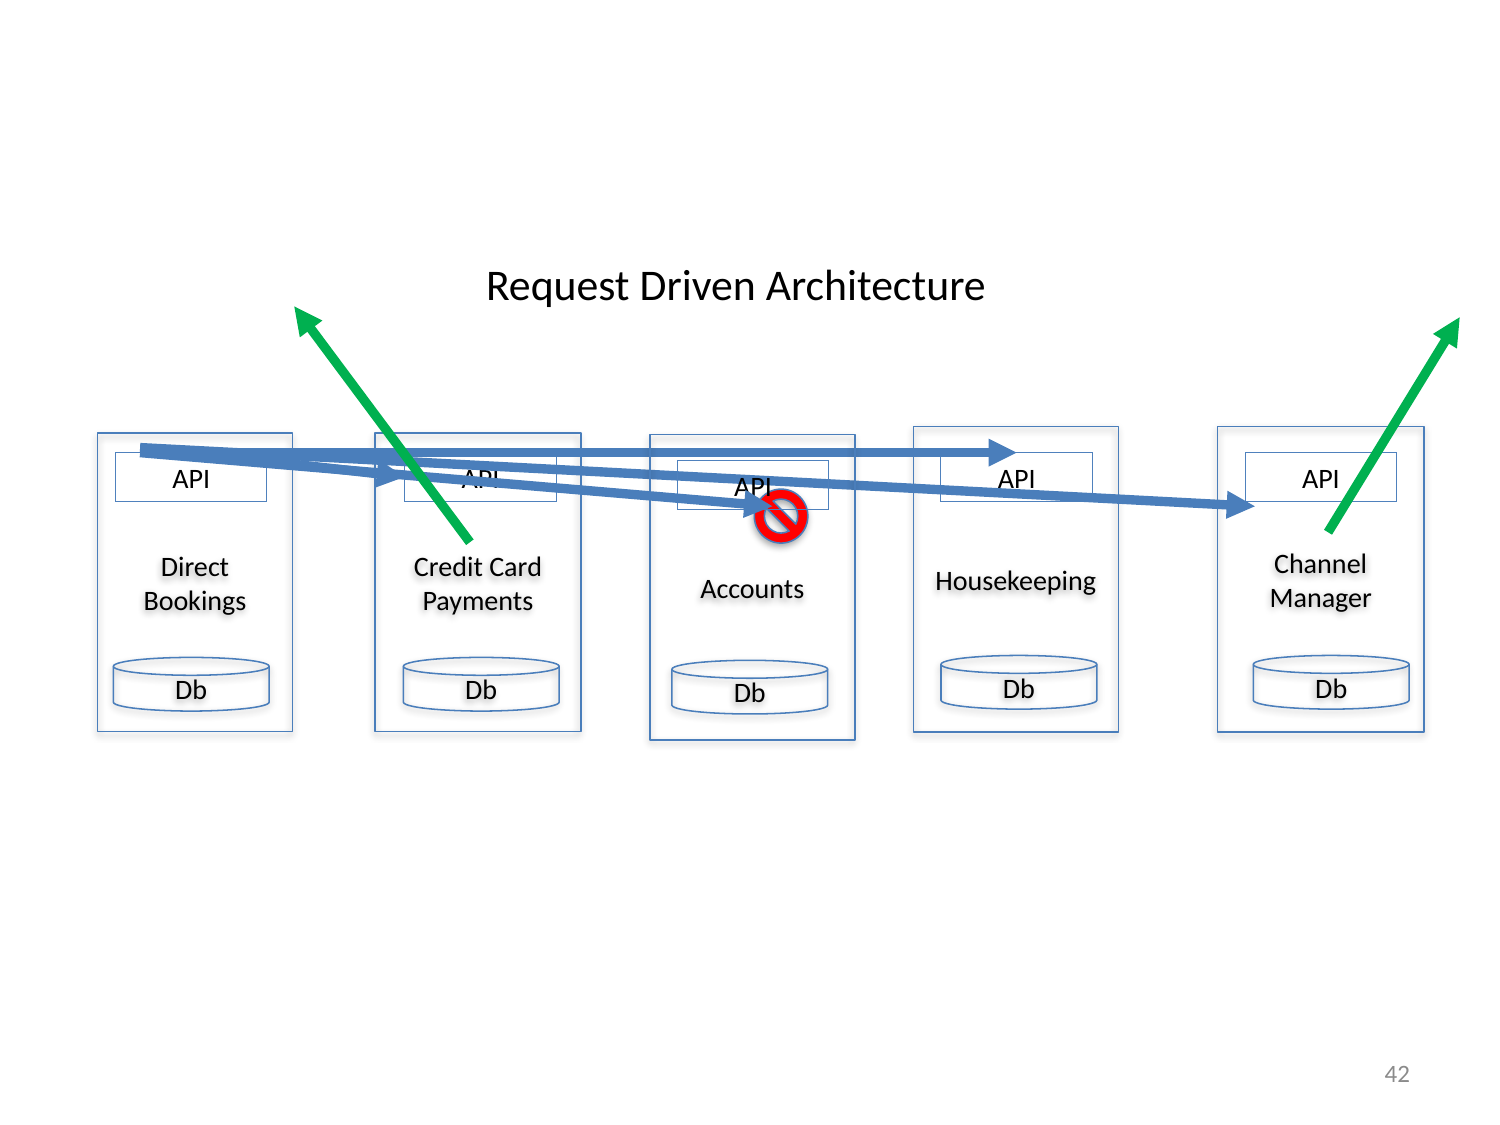

Request Driven Architecture

Housekeeping
Channel Manager
Credit Card
Payments
Direct
Bookings
Accounts
API
API
API
API
API

Db
Db
Db
Db
Db
42